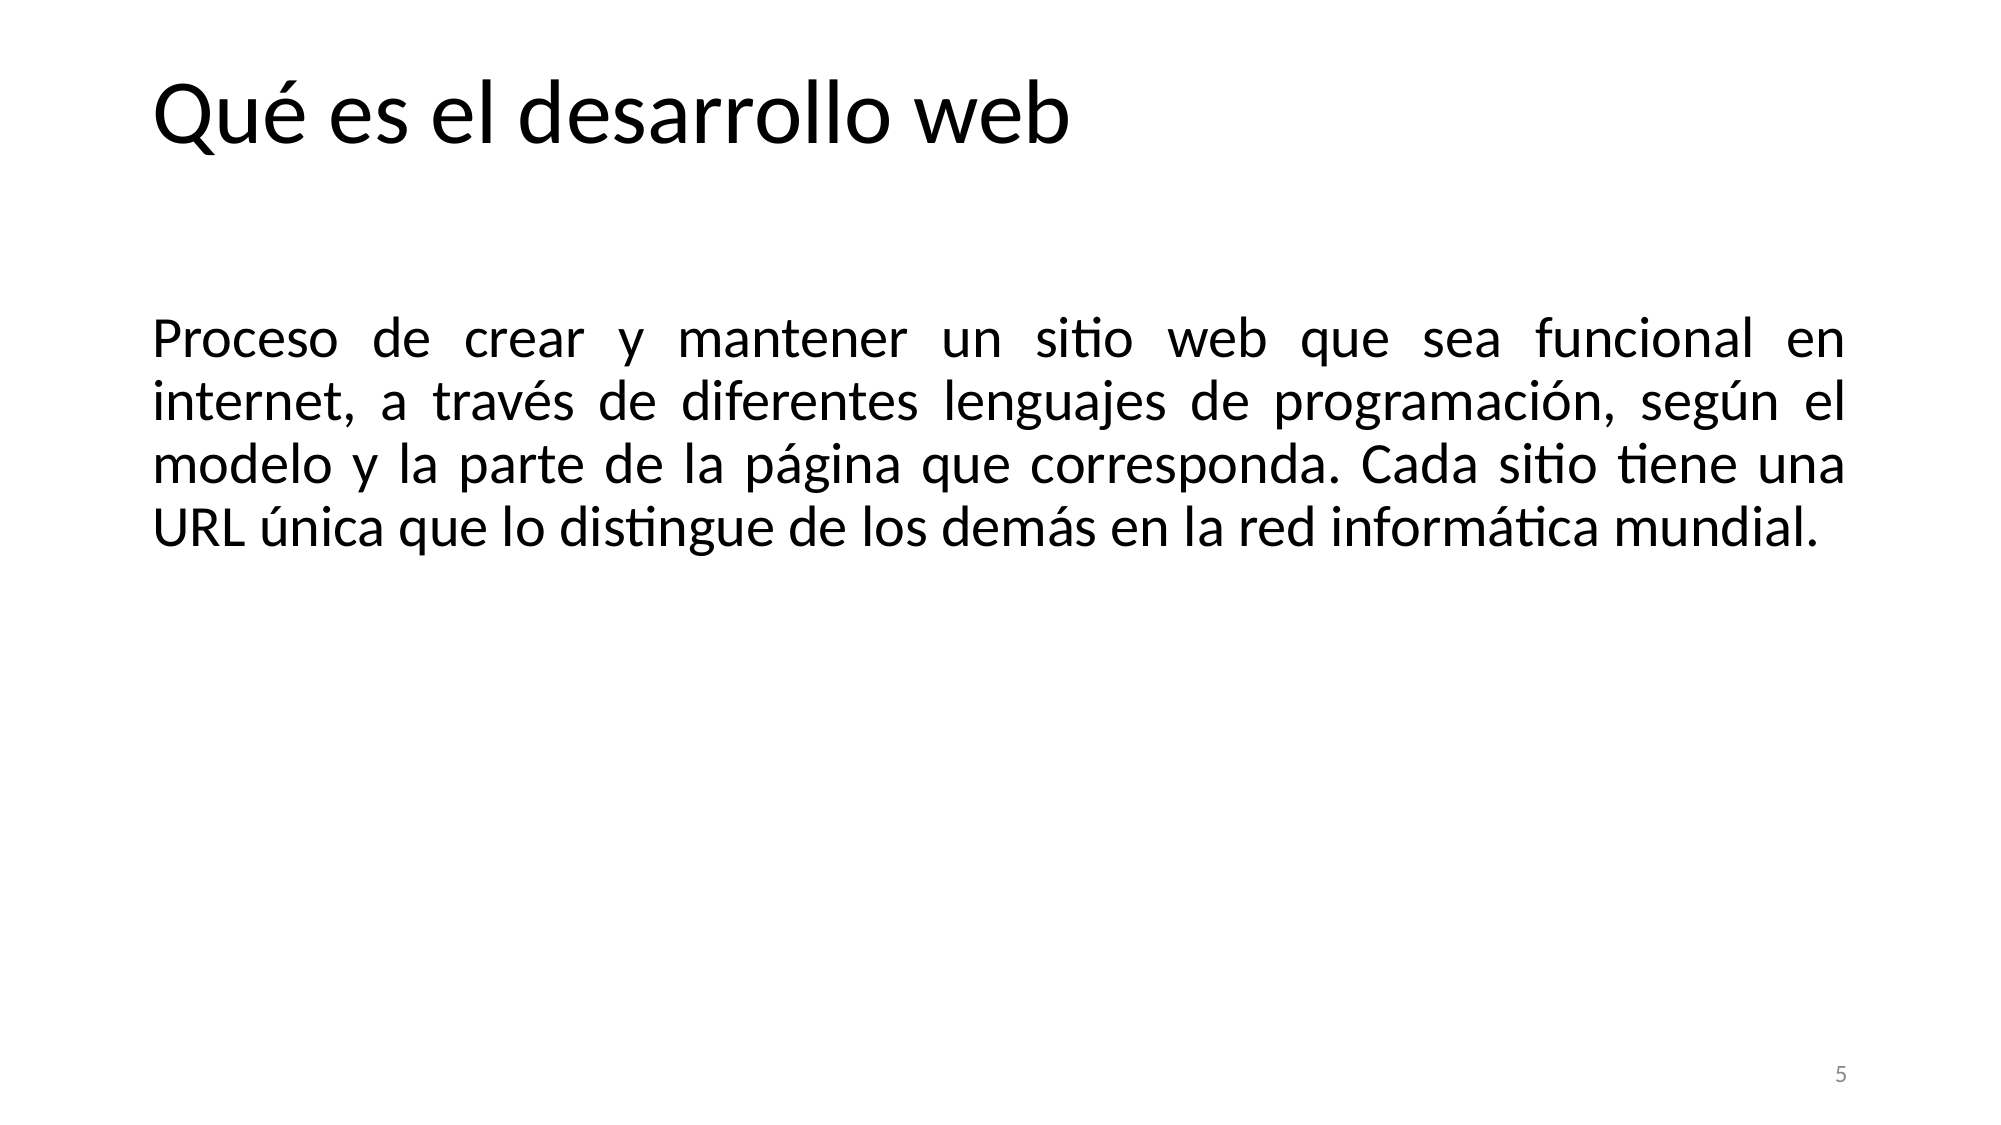

# Qué es el desarrollo web
Proceso de crear y mantener un sitio web que sea funcional en internet, a través de diferentes lenguajes de programación, según el modelo y la parte de la página que corresponda. Cada sitio tiene una URL única que lo distingue de los demás en la red informática mundial.
5